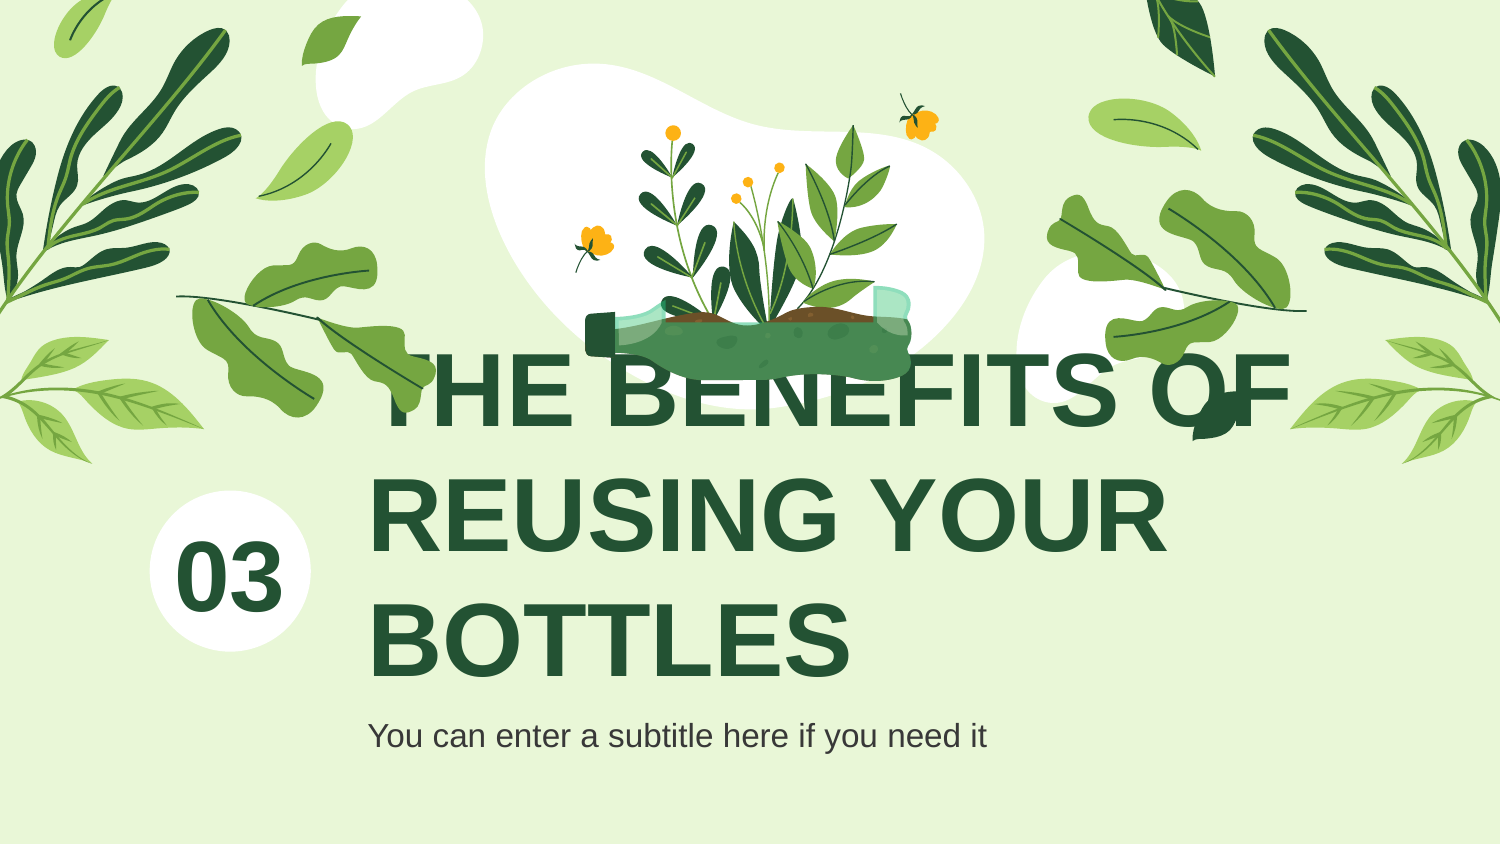

# THE BENEFITS OF REUSING YOUR BOTTLES

03
You can enter a subtitle here if you need it